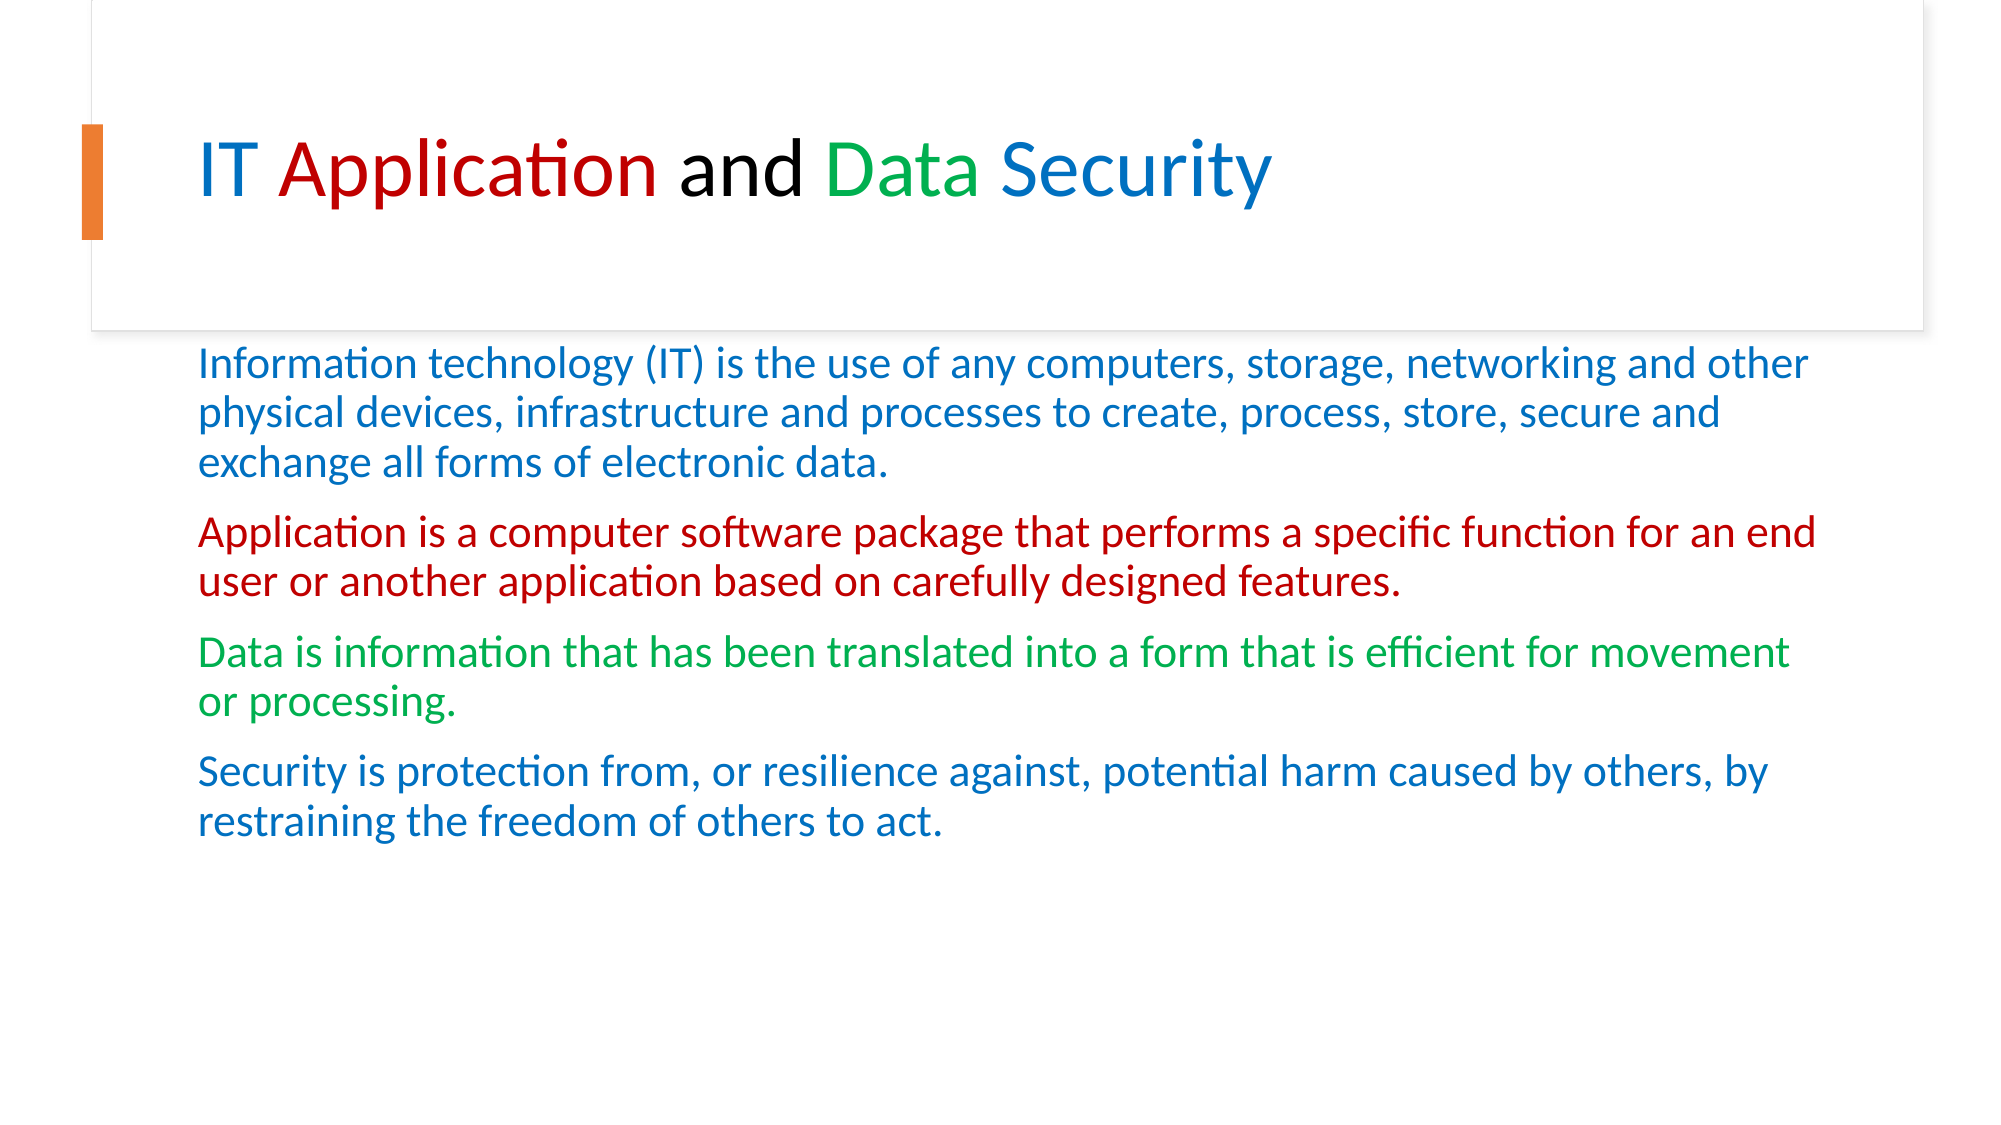

# IT Application and Data Security

Information technology (IT) is the use of any computers, storage, networking and other physical devices, infrastructure and processes to create, process, store, secure and exchange all forms of electronic data.
Application is a computer software package that performs a specific function for an end user or another application based on carefully designed features.
Data is information that has been translated into a form that is efficient for movement or processing.
Security is protection from, or resilience against, potential harm caused by others, by restraining the freedom of others to act.